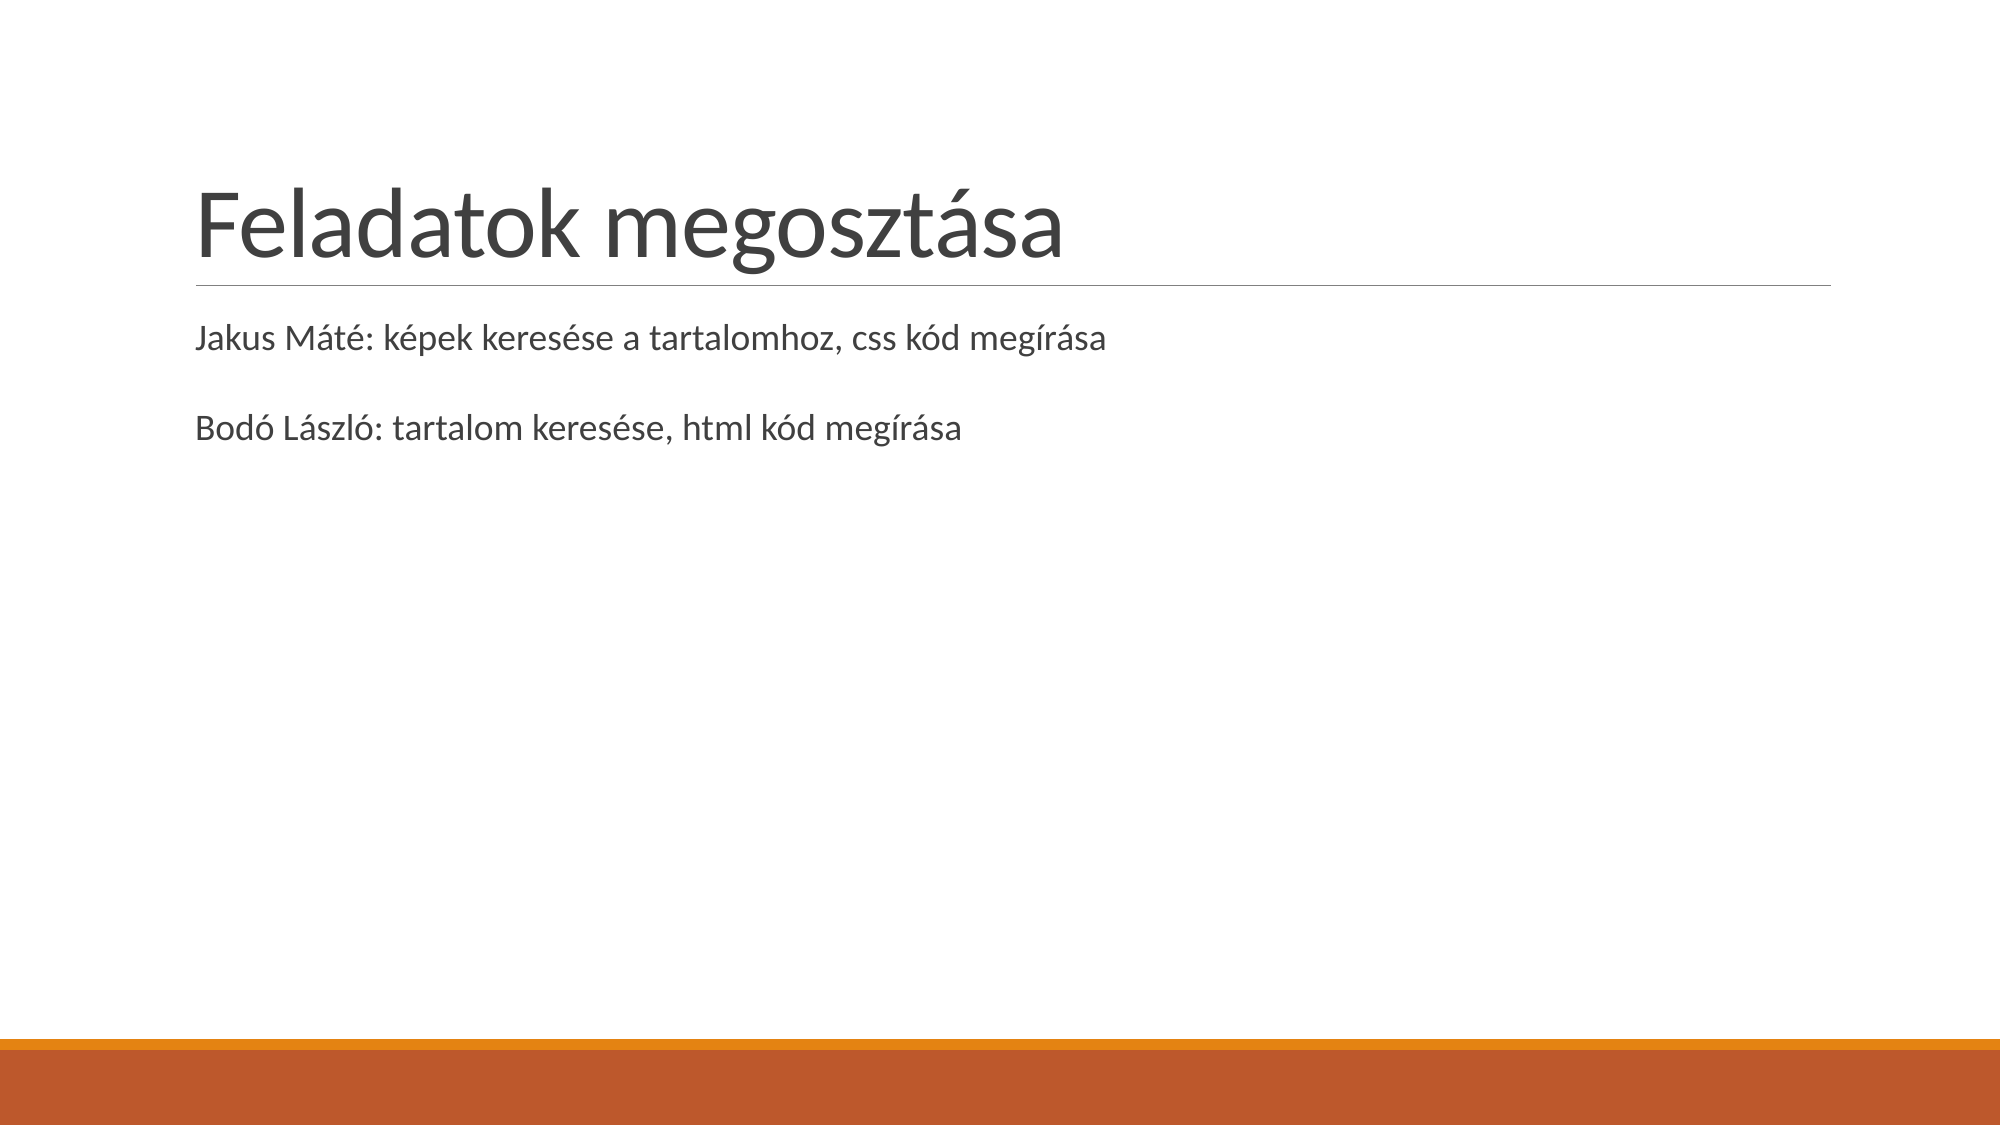

# Feladatok megosztása
Jakus Máté: képek keresése a tartalomhoz, css kód megírása
Bodó László: tartalom keresése, html kód megírása